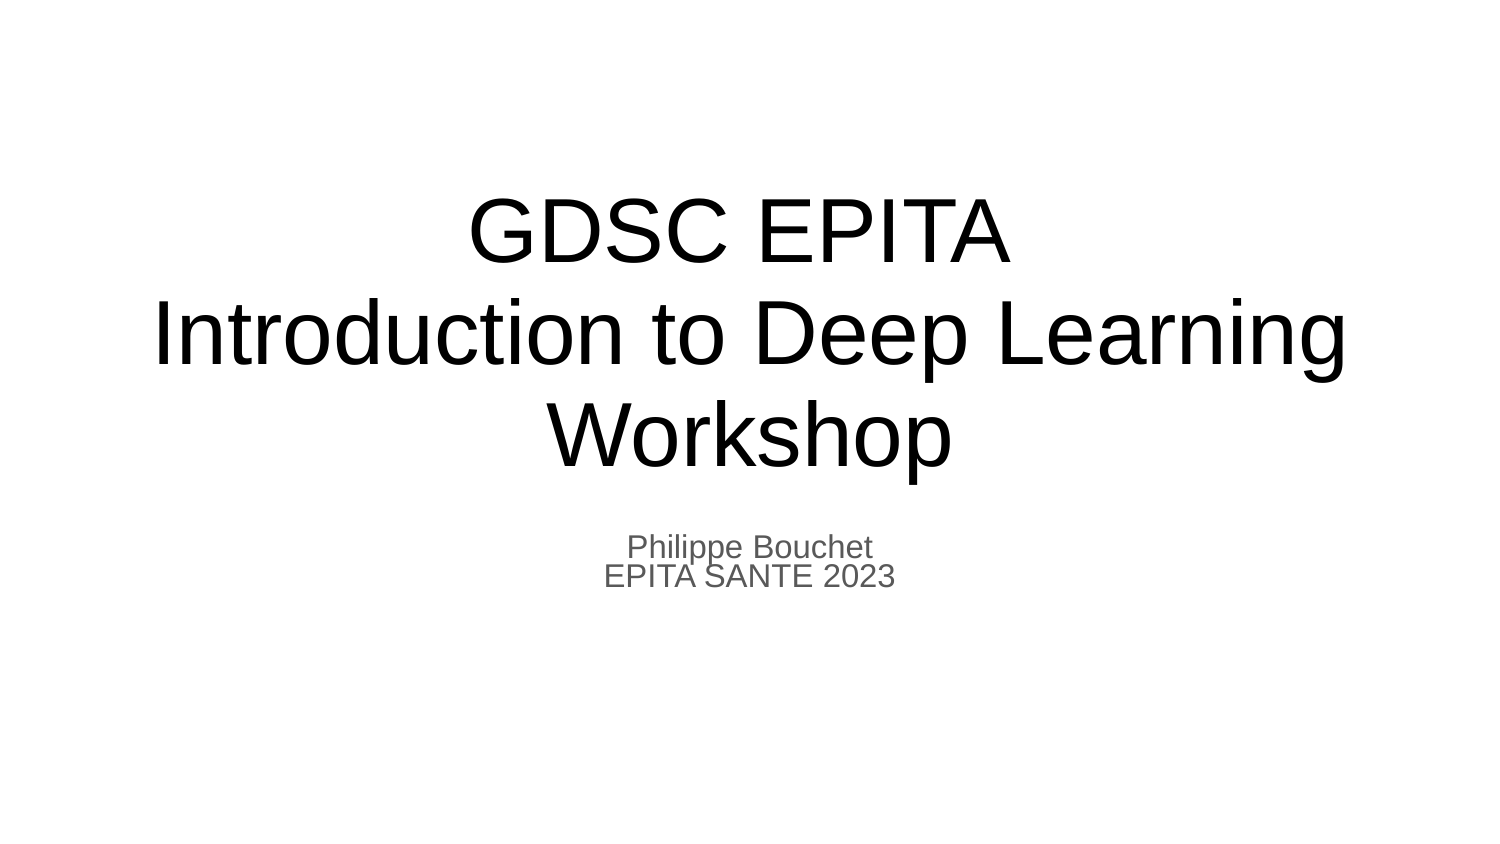

# GDSC EPITA
Introduction to Deep Learning Workshop
Philippe Bouchet
EPITA SANTE 2023